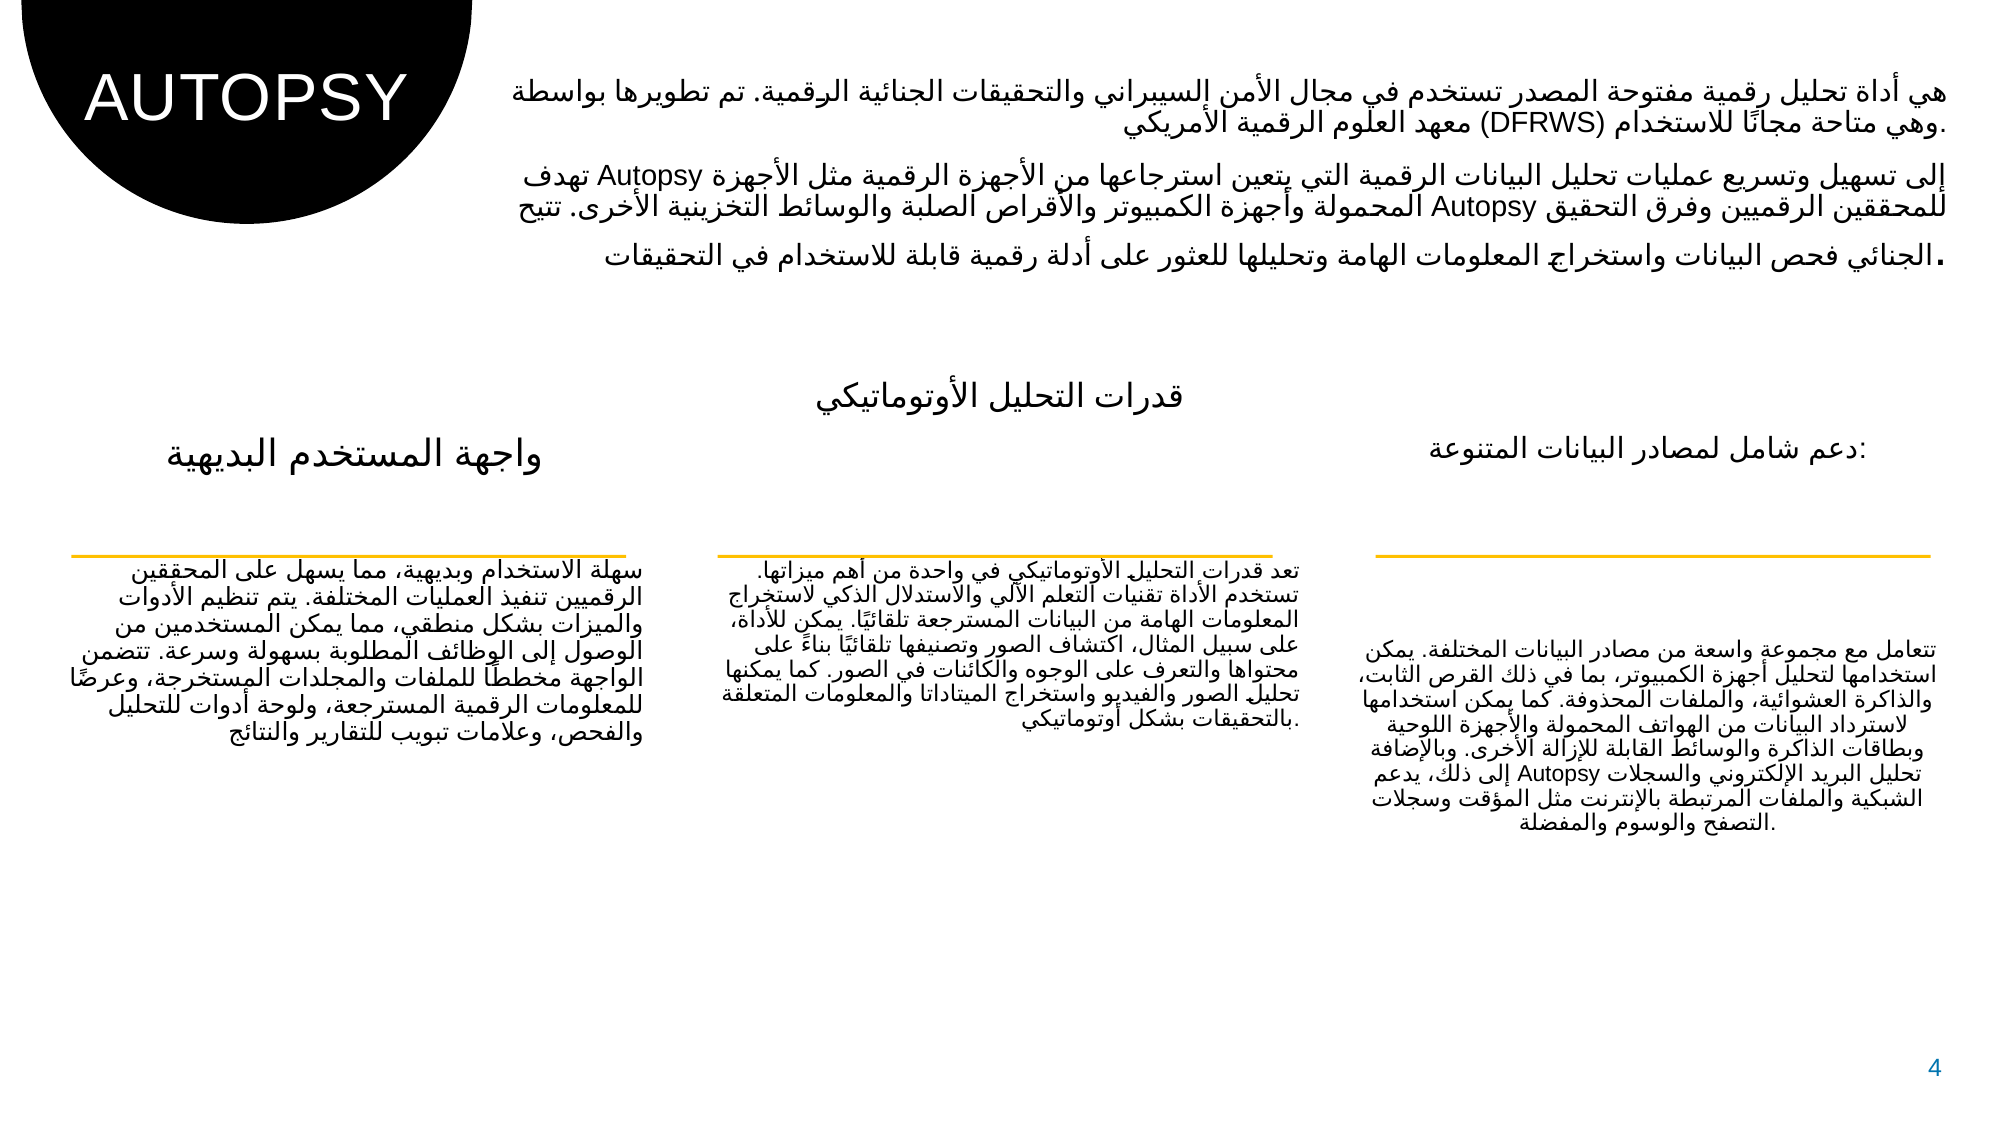

# AUTOPSY
هي أداة تحليل رقمية مفتوحة المصدر تستخدم في مجال الأمن السيبراني والتحقيقات الجنائية الرقمية. تم تطويرها بواسطة معهد العلوم الرقمية الأمريكي (DFRWS) وهي متاحة مجانًا للاستخدام.
تهدف Autopsy إلى تسهيل وتسريع عمليات تحليل البيانات الرقمية التي يتعين استرجاعها من الأجهزة الرقمية مثل الأجهزة المحمولة وأجهزة الكمبيوتر والأقراص الصلبة والوسائط التخزينية الأخرى. تتيح Autopsy للمحققين الرقميين وفرق التحقيق الجنائي فحص البيانات واستخراج المعلومات الهامة وتحليلها للعثور على أدلة رقمية قابلة للاستخدام في التحقيقات.
قدرات التحليل الأوتوماتيكي

تعد قدرات التحليل الأوتوماتيكي في واحدة من أهم ميزاتها. تستخدم الأداة تقنيات التعلم الآلي والاستدلال الذكي لاستخراج المعلومات الهامة من البيانات المسترجعة تلقائيًا. يمكن للأداة، على سبيل المثال، اكتشاف الصور وتصنيفها تلقائيًا بناءً على محتواها والتعرف على الوجوه والكائنات في الصور. كما يمكنها تحليل الصور والفيديو واستخراج الميتاداتا والمعلومات المتعلقة بالتحقيقات بشكل أوتوماتيكي.

واجهة المستخدم البديهية
سهلة الاستخدام وبديهية، مما يسهل على المحققين الرقميين تنفيذ العمليات المختلفة. يتم تنظيم الأدوات والميزات بشكل منطقي، مما يمكن المستخدمين من الوصول إلى الوظائف المطلوبة بسهولة وسرعة. تتضمن الواجهة مخططًا للملفات والمجلدات المستخرجة، وعرضًا للمعلومات الرقمية المسترجعة، ولوحة أدوات للتحليل والفحص، وعلامات تبويب للتقارير والنتائج
دعم شامل لمصادر البيانات المتنوعة:

 تتعامل مع مجموعة واسعة من مصادر البيانات المختلفة. يمكن استخدامها لتحليل أجهزة الكمبيوتر، بما في ذلك القرص الثابت، والذاكرة العشوائية، والملفات المحذوفة. كما يمكن استخدامها لاسترداد البيانات من الهواتف المحمولة والأجهزة اللوحية وبطاقات الذاكرة والوسائط القابلة للإزالة الأخرى. وبالإضافة إلى ذلك، يدعم Autopsy تحليل البريد الإلكتروني والسجلات الشبكية والملفات المرتبطة بالإنترنت مثل المؤقت وسجلات التصفح والوسوم والمفضلة.

4